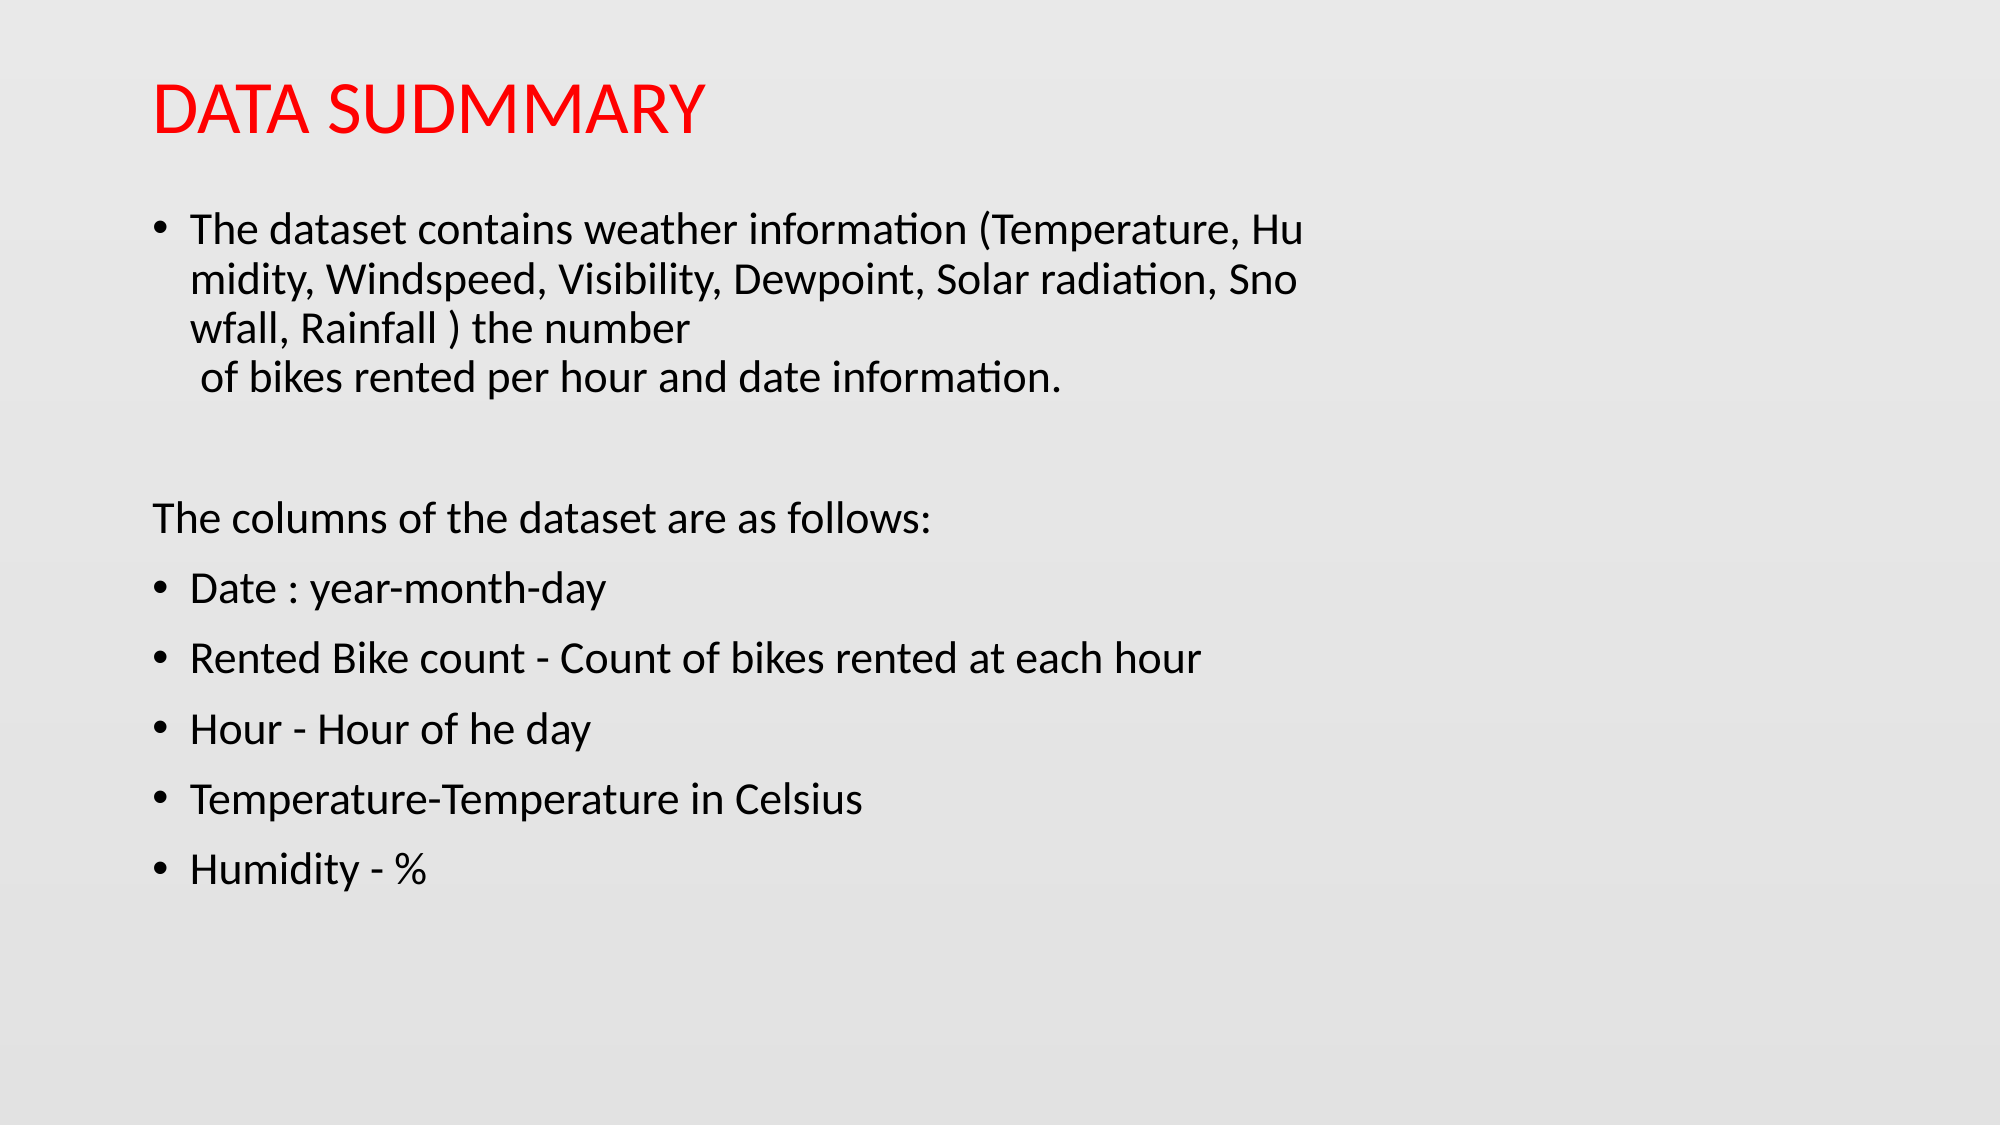

# DATA SUDMMARY
The dataset contains weather information (Temperature, Humidity, Windspeed, Visibility, Dewpoint, Solar radiation, Snowfall, Rainfall ) the number  of bikes rented per hour and date information.

The columns of the dataset are as follows:
Date : year-month-day
Rented Bike count - Count of bikes rented at each hour
Hour - Hour of he day
Temperature-Temperature in Celsius
Humidity - %